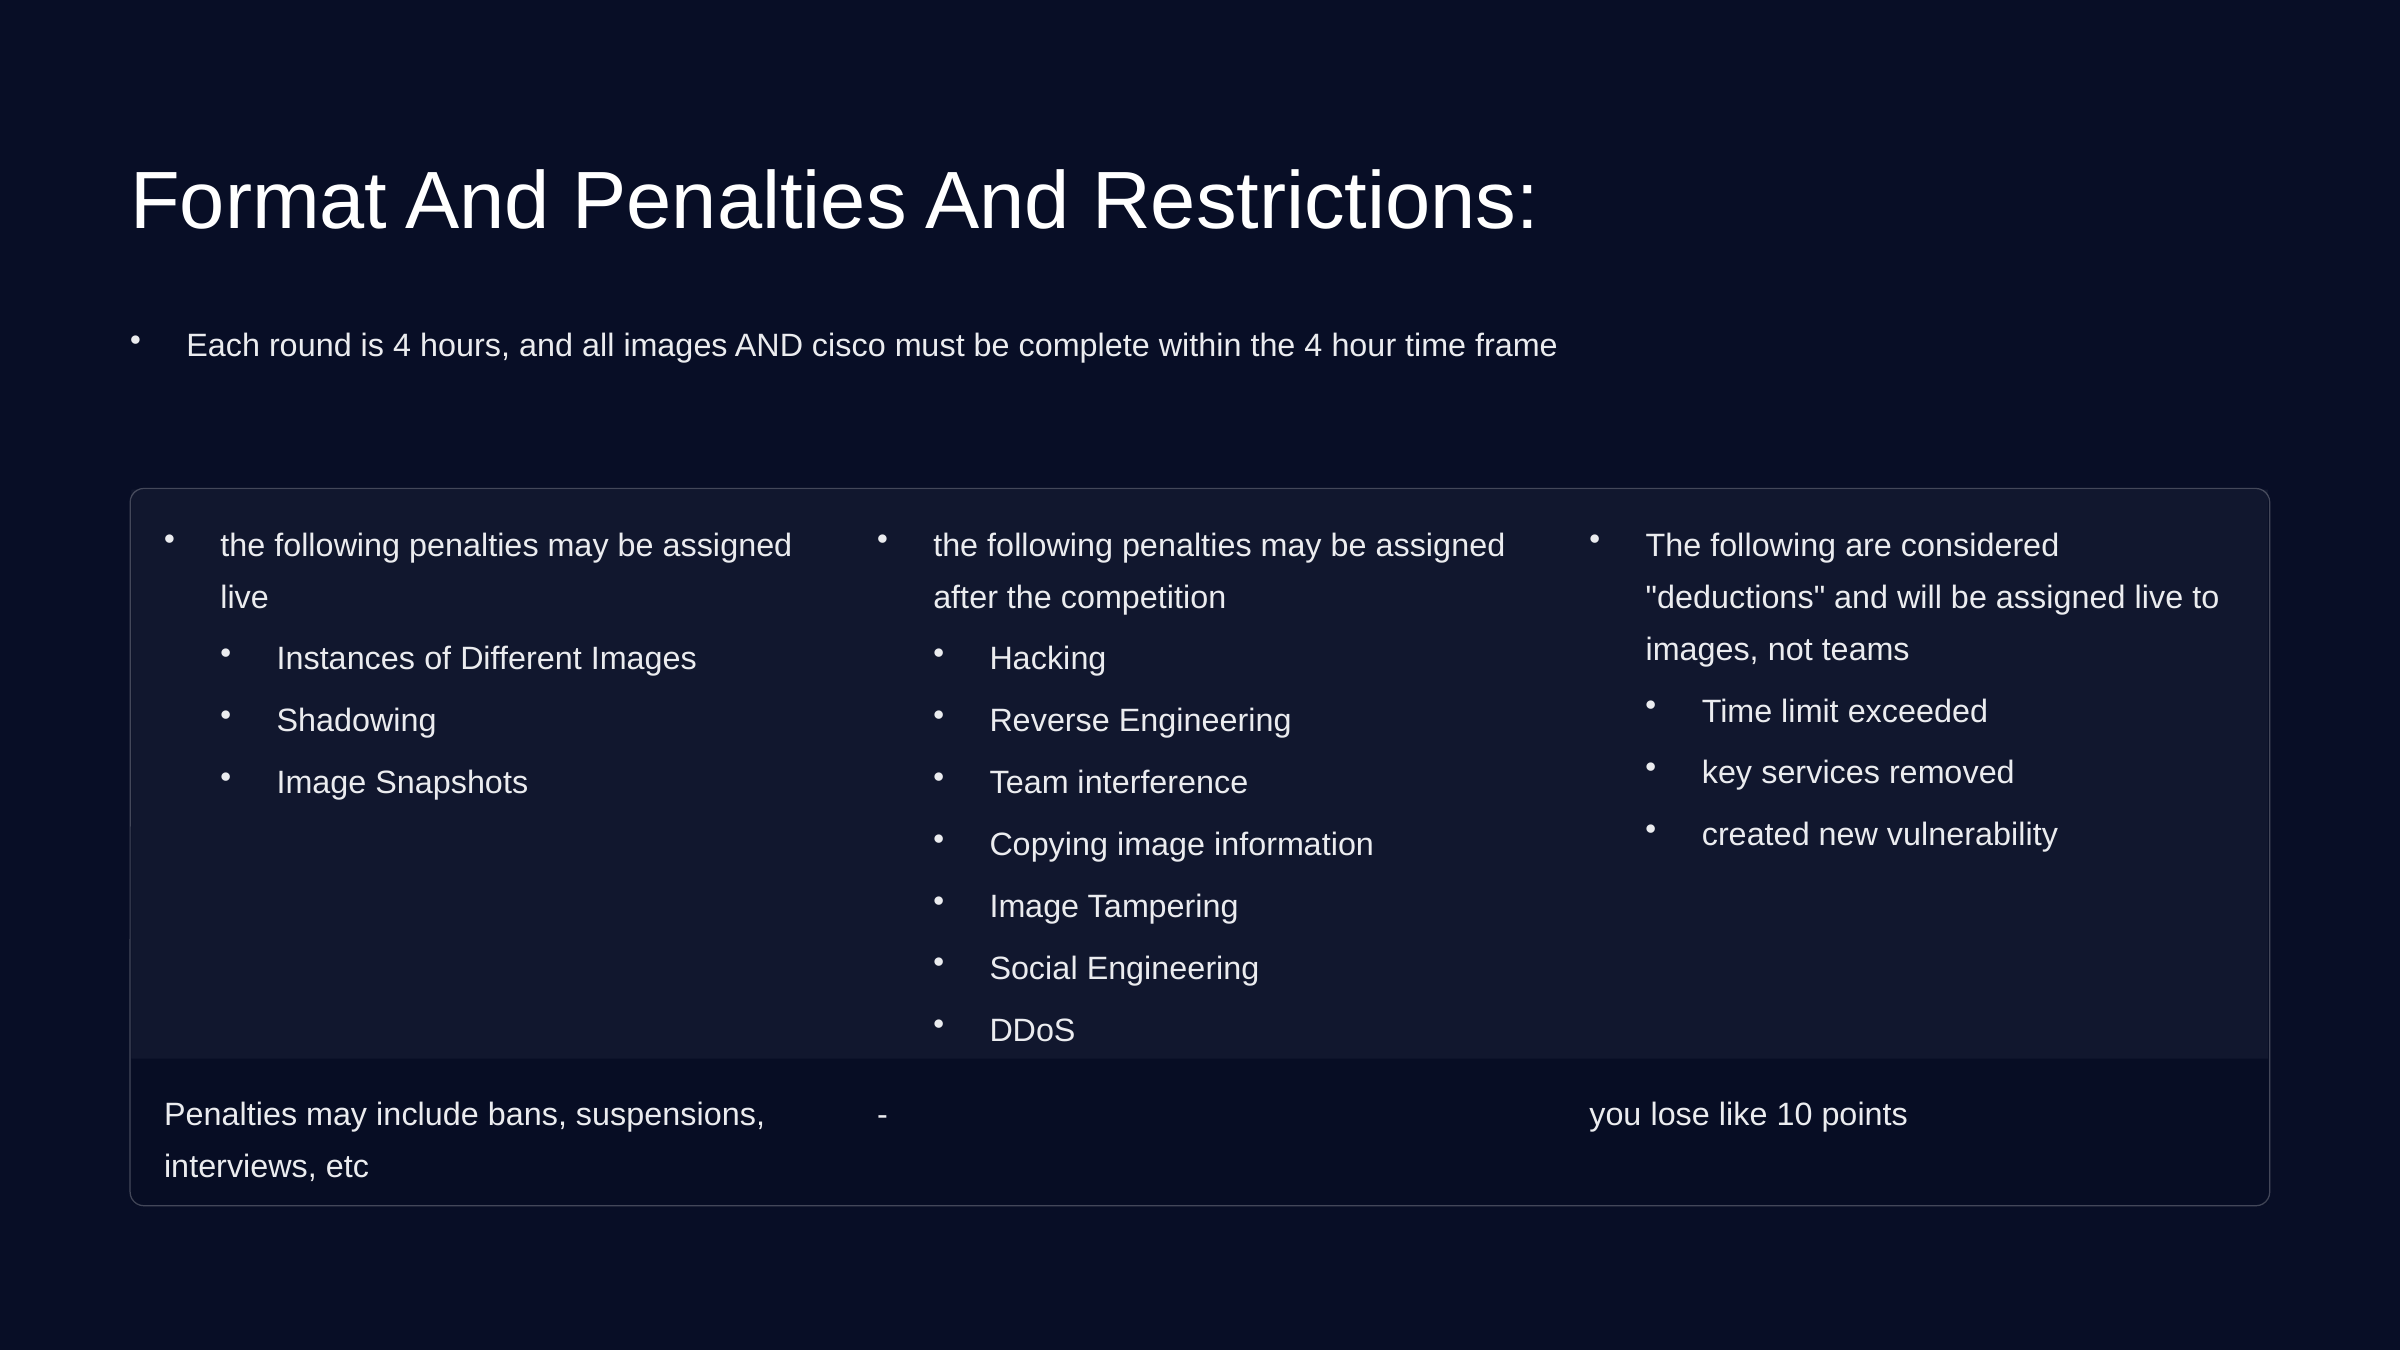

Format And Penalties And Restrictions:
Each round is 4 hours, and all images AND cisco must be complete within the 4 hour time frame

the following penalties may be assigned live
the following penalties may be assigned after the competition
The following are considered "deductions" and will be assigned live to images, not teams
Instances of Different Images
Hacking
Time limit exceeded
Shadowing
Reverse Engineering
key services removed
Image Snapshots
Team interference
created new vulnerability
Copying image information
Image Tampering
Social Engineering
DDoS

Penalties may include bans, suspensions, interviews, etc
-
you lose like 10 points